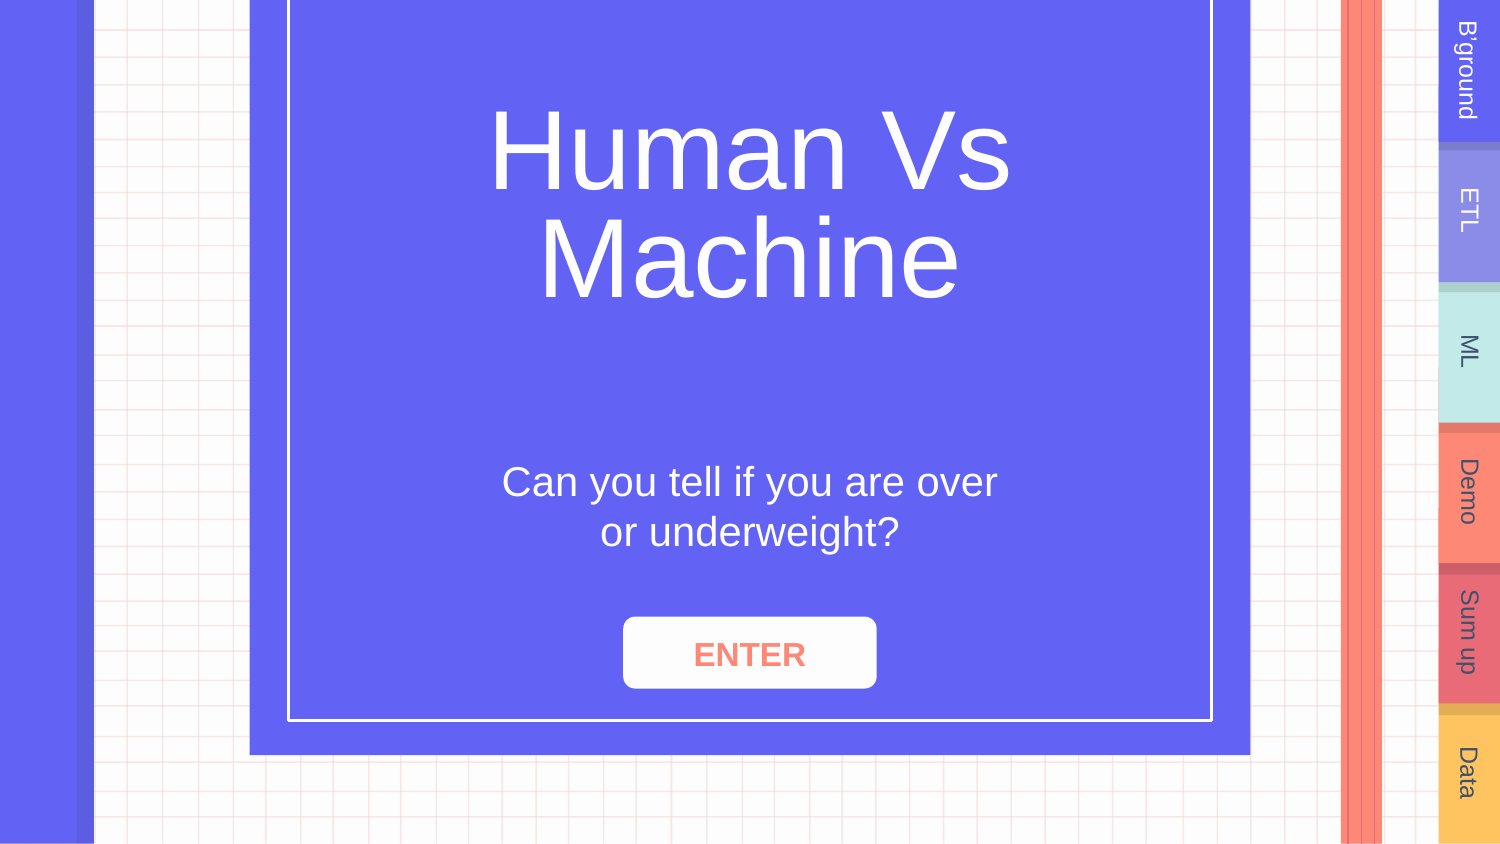

B’ground
# Human Vs Machine
ETL
ML
Can you tell if you are over or underweight?
Demo
Sum up

ENTER
Data